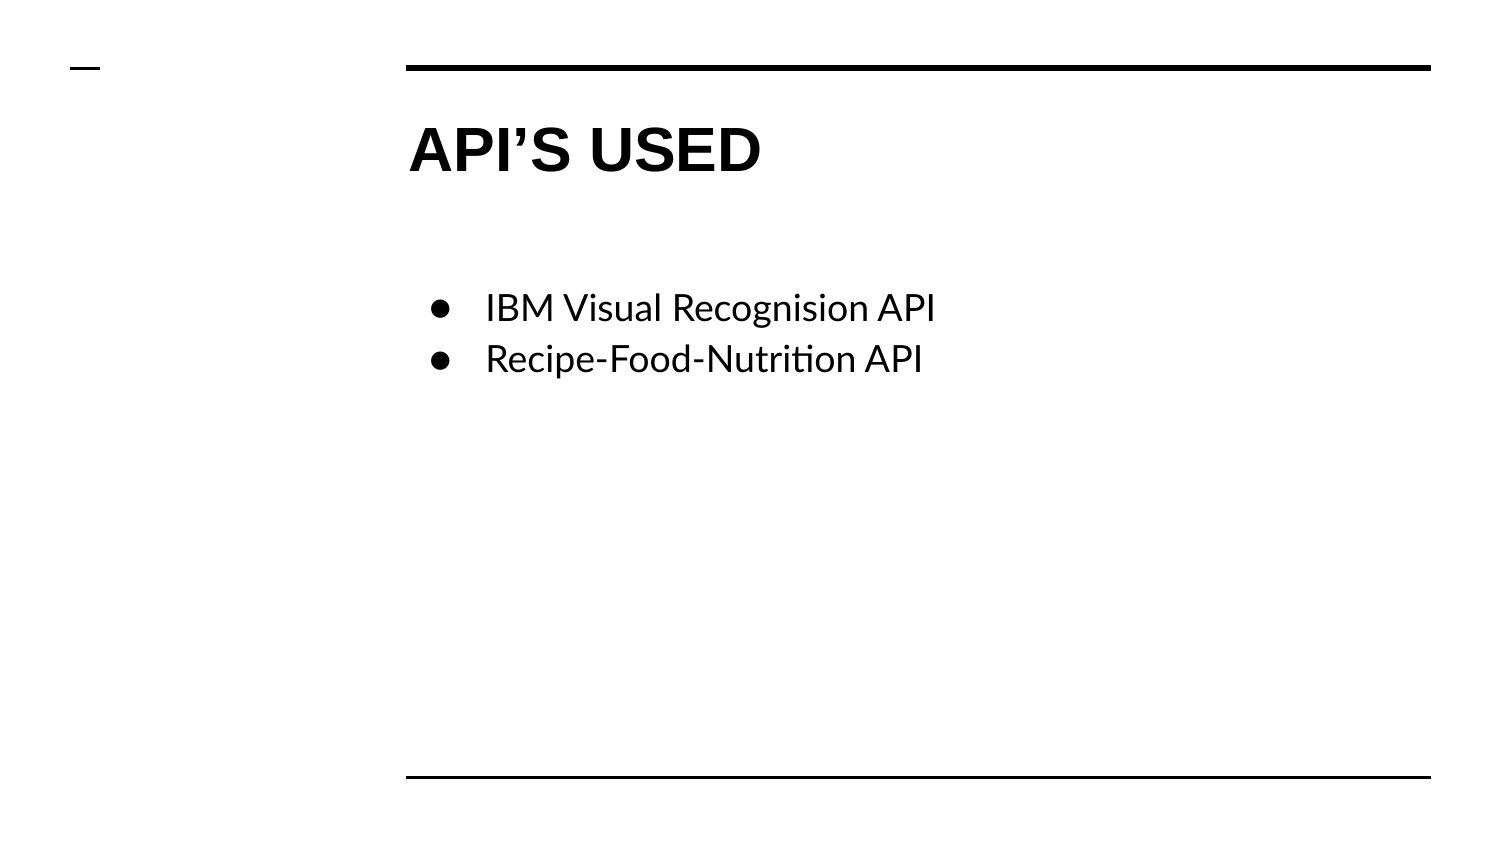

# API’S USED
IBM Visual Recognision API
Recipe-Food-Nutrition API